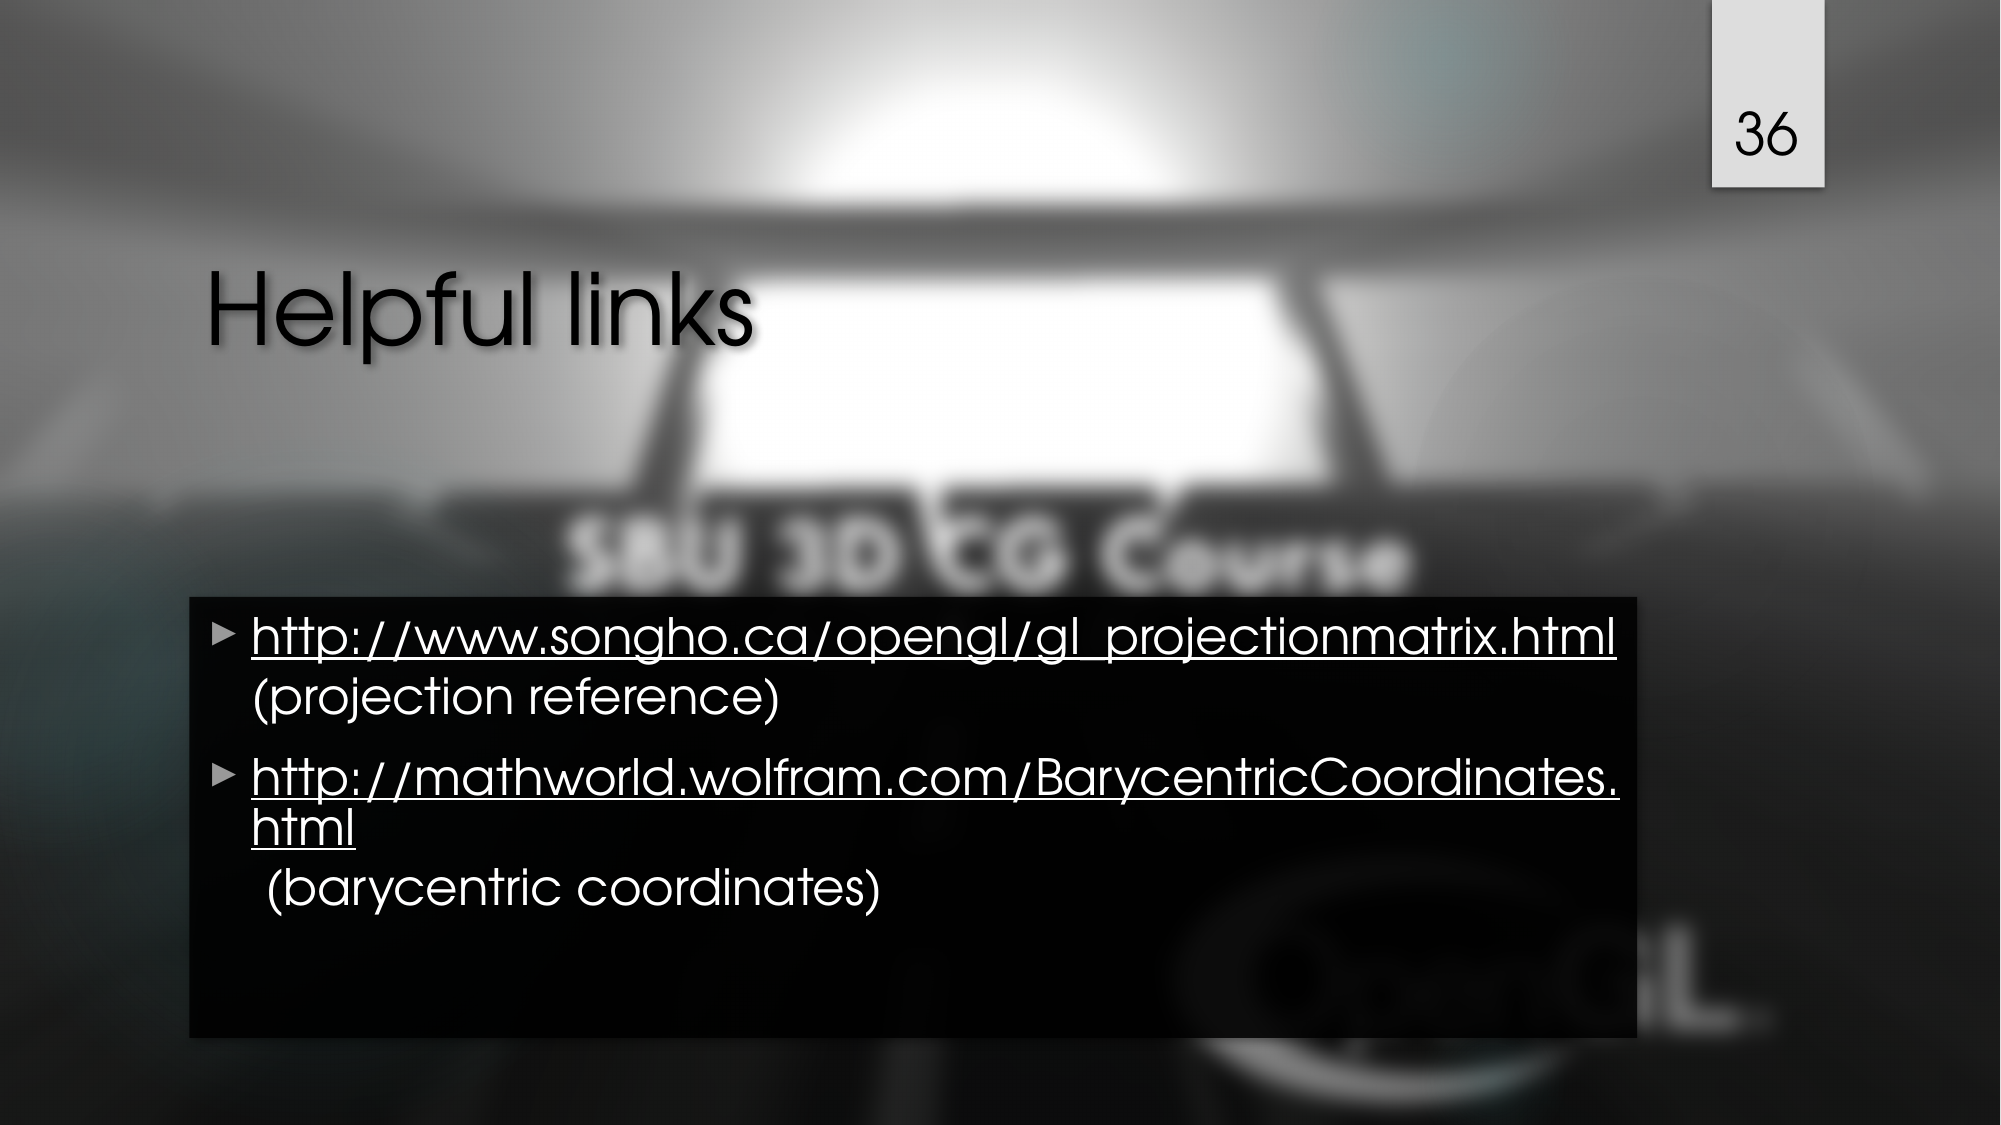

36
# Helpful links
http://www.songho.ca/opengl/gl_projectionmatrix.html (projection reference)
http://mathworld.wolfram.com/BarycentricCoordinates.html (barycentric coordinates)